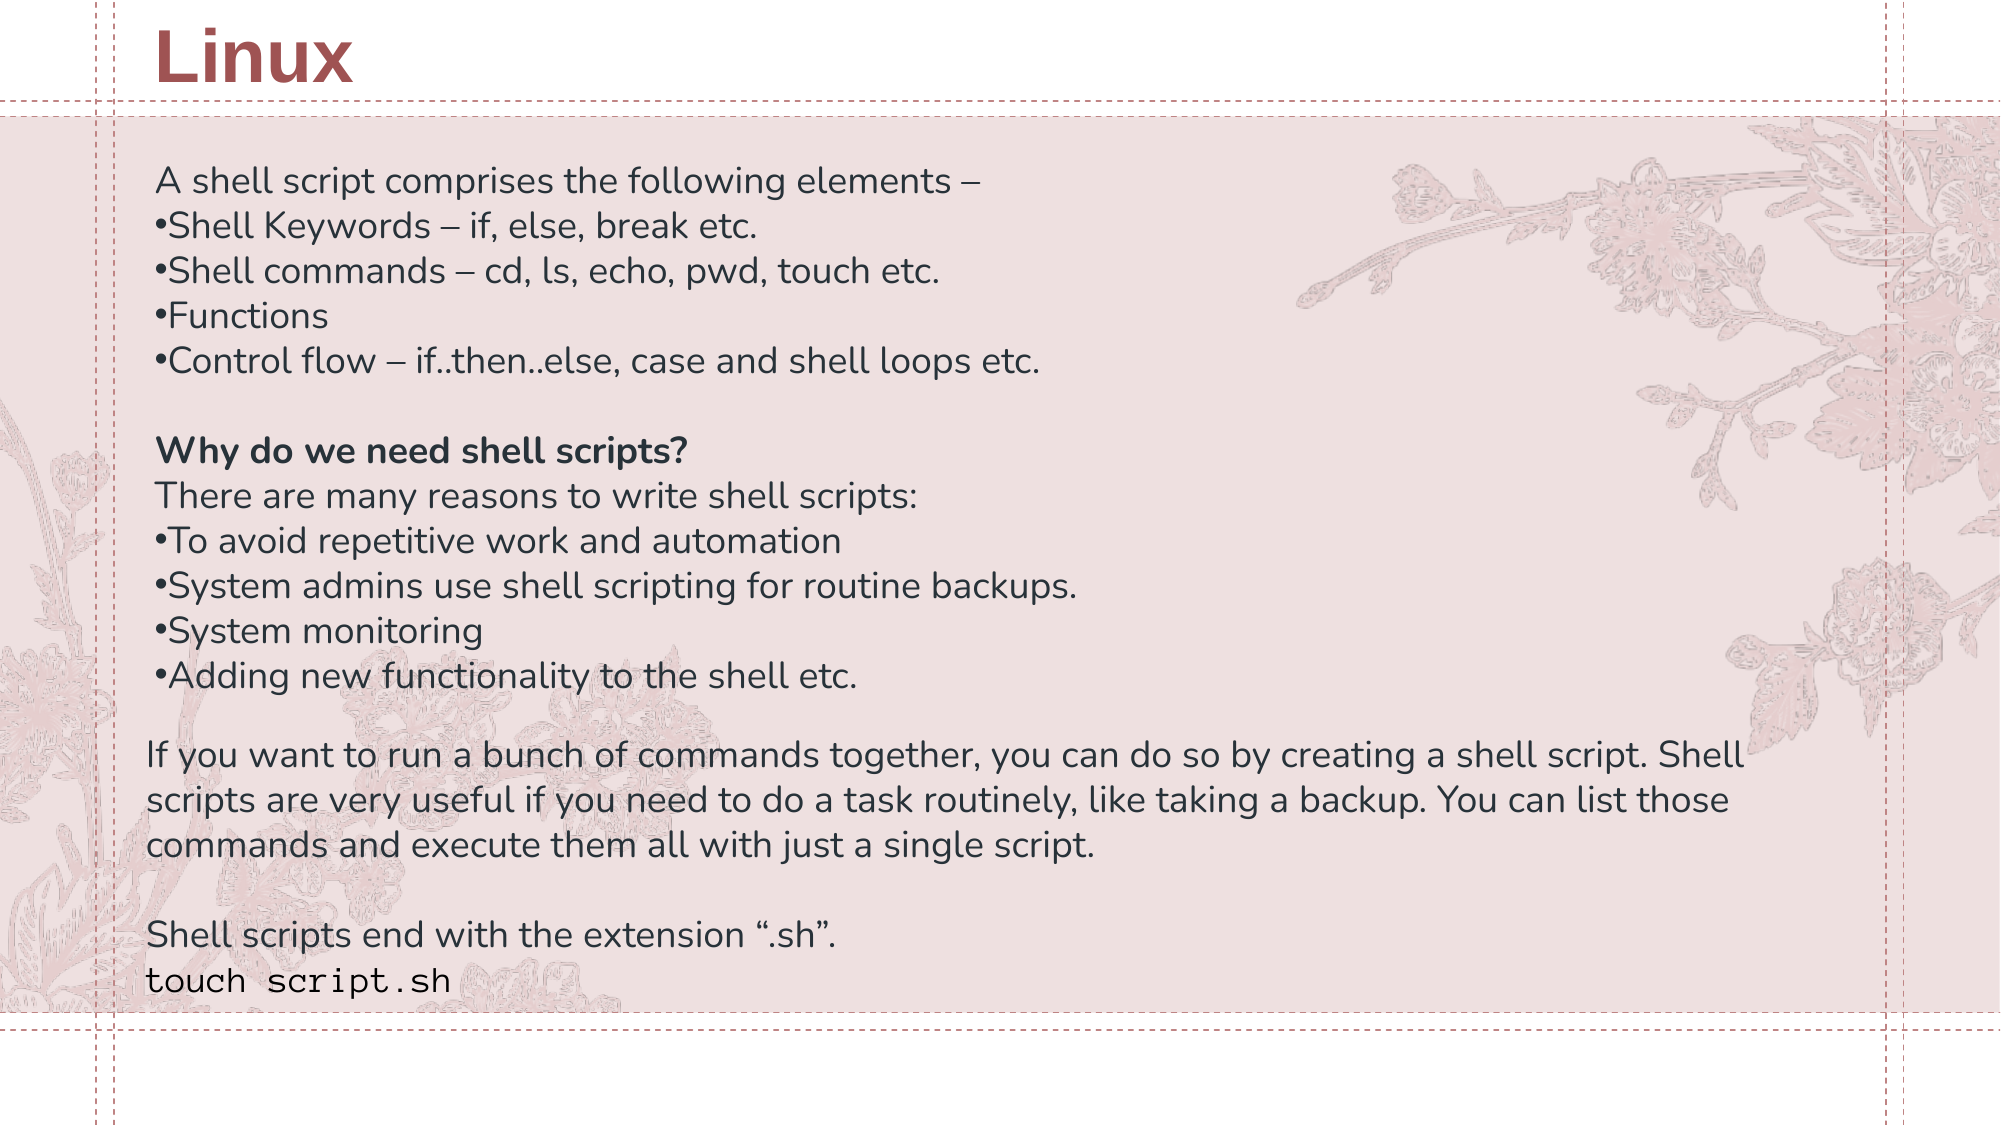

Linux
A shell script comprises the following elements –
Shell Keywords – if, else, break etc.
Shell commands – cd, ls, echo, pwd, touch etc.
Functions
Control flow – if..then..else, case and shell loops etc.

Why do we need shell scripts?
There are many reasons to write shell scripts:
To avoid repetitive work and automation
System admins use shell scripting for routine backups.
System monitoring
Adding new functionality to the shell etc.
If you want to run a bunch of commands together, you can do so by creating a shell script. Shell scripts are very useful if you need to do a task routinely, like taking a backup. You can list those commands and execute them all with just a single script.

Shell scripts end with the extension “.sh”.
touch script.sh